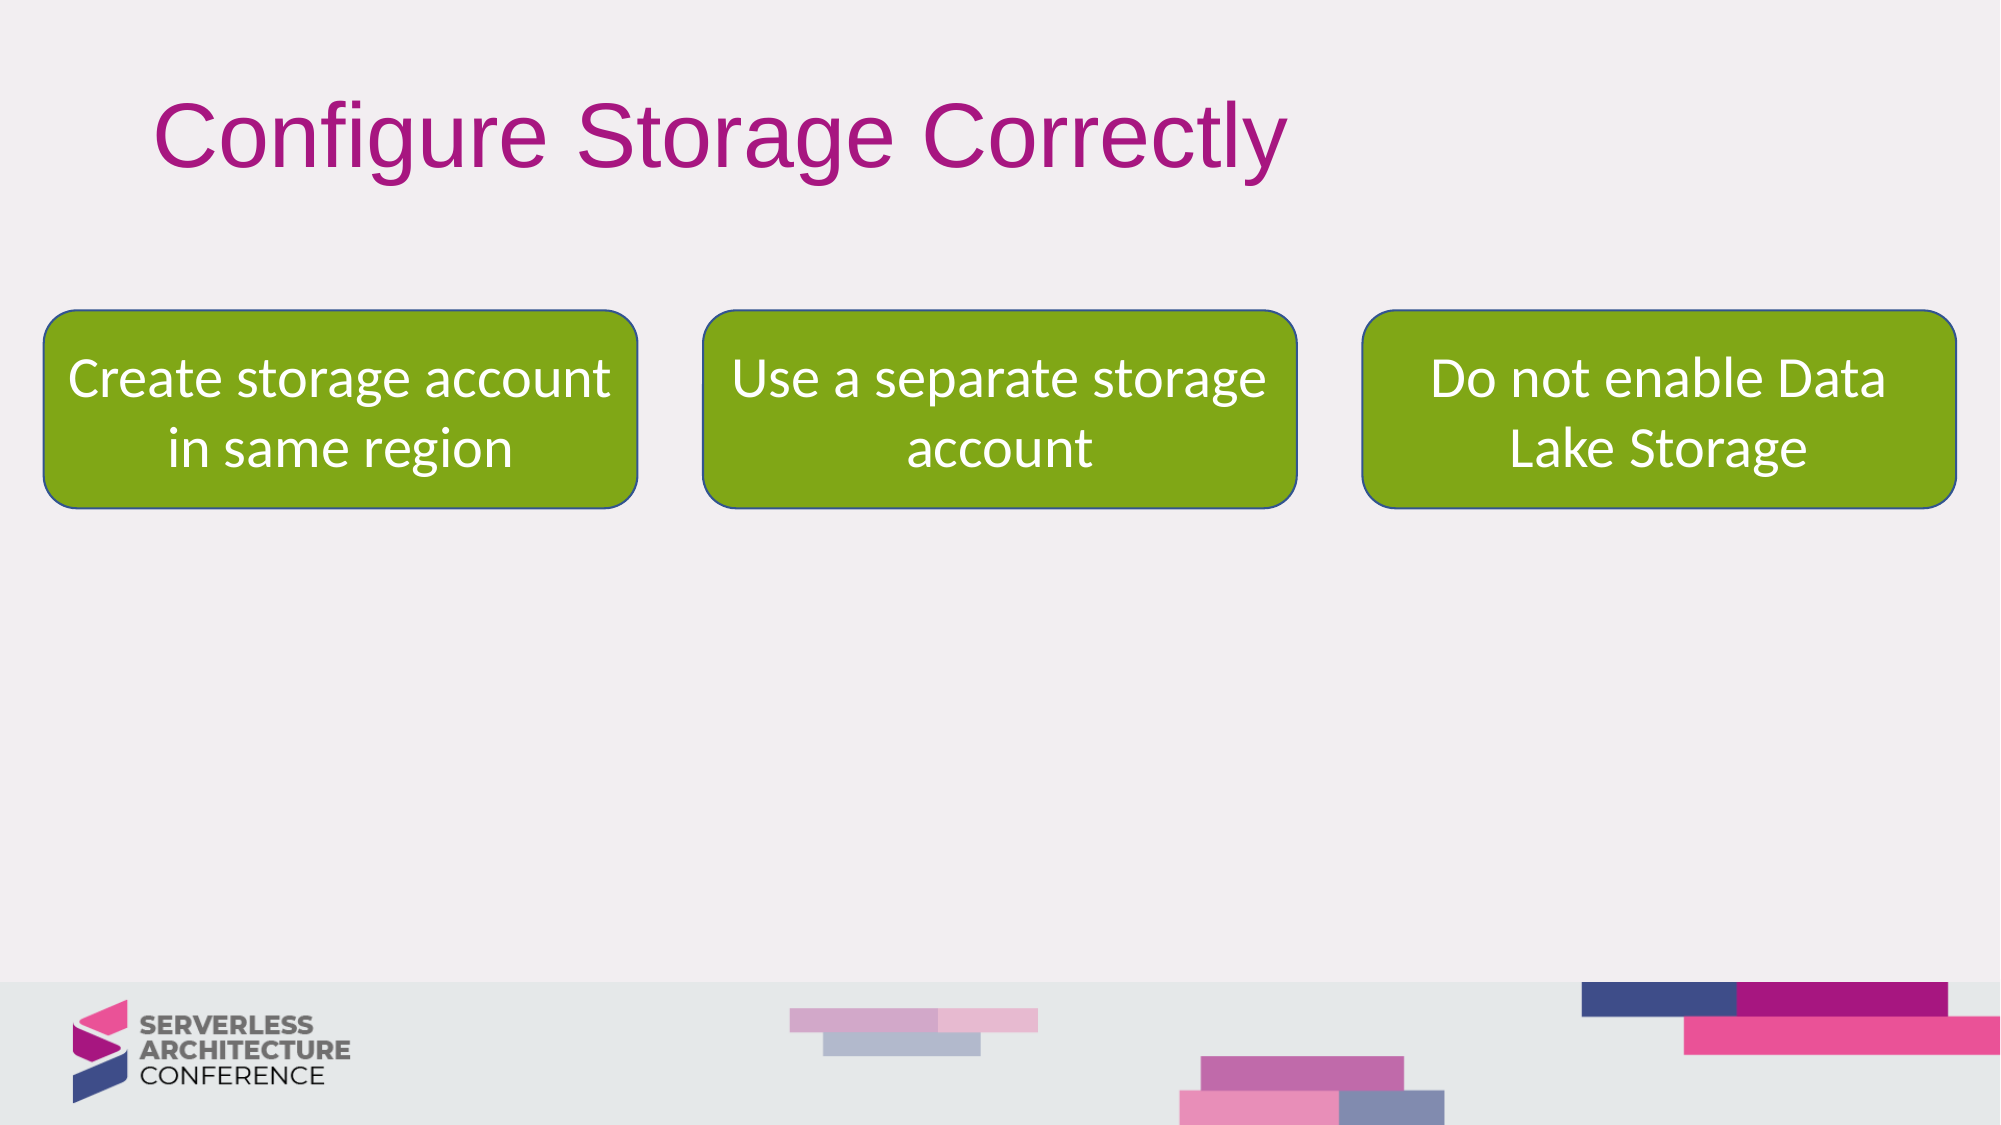

# Configure Storage Correctly
Do not enable Data Lake Storage
Create storage account in same region
Use a separate storage account